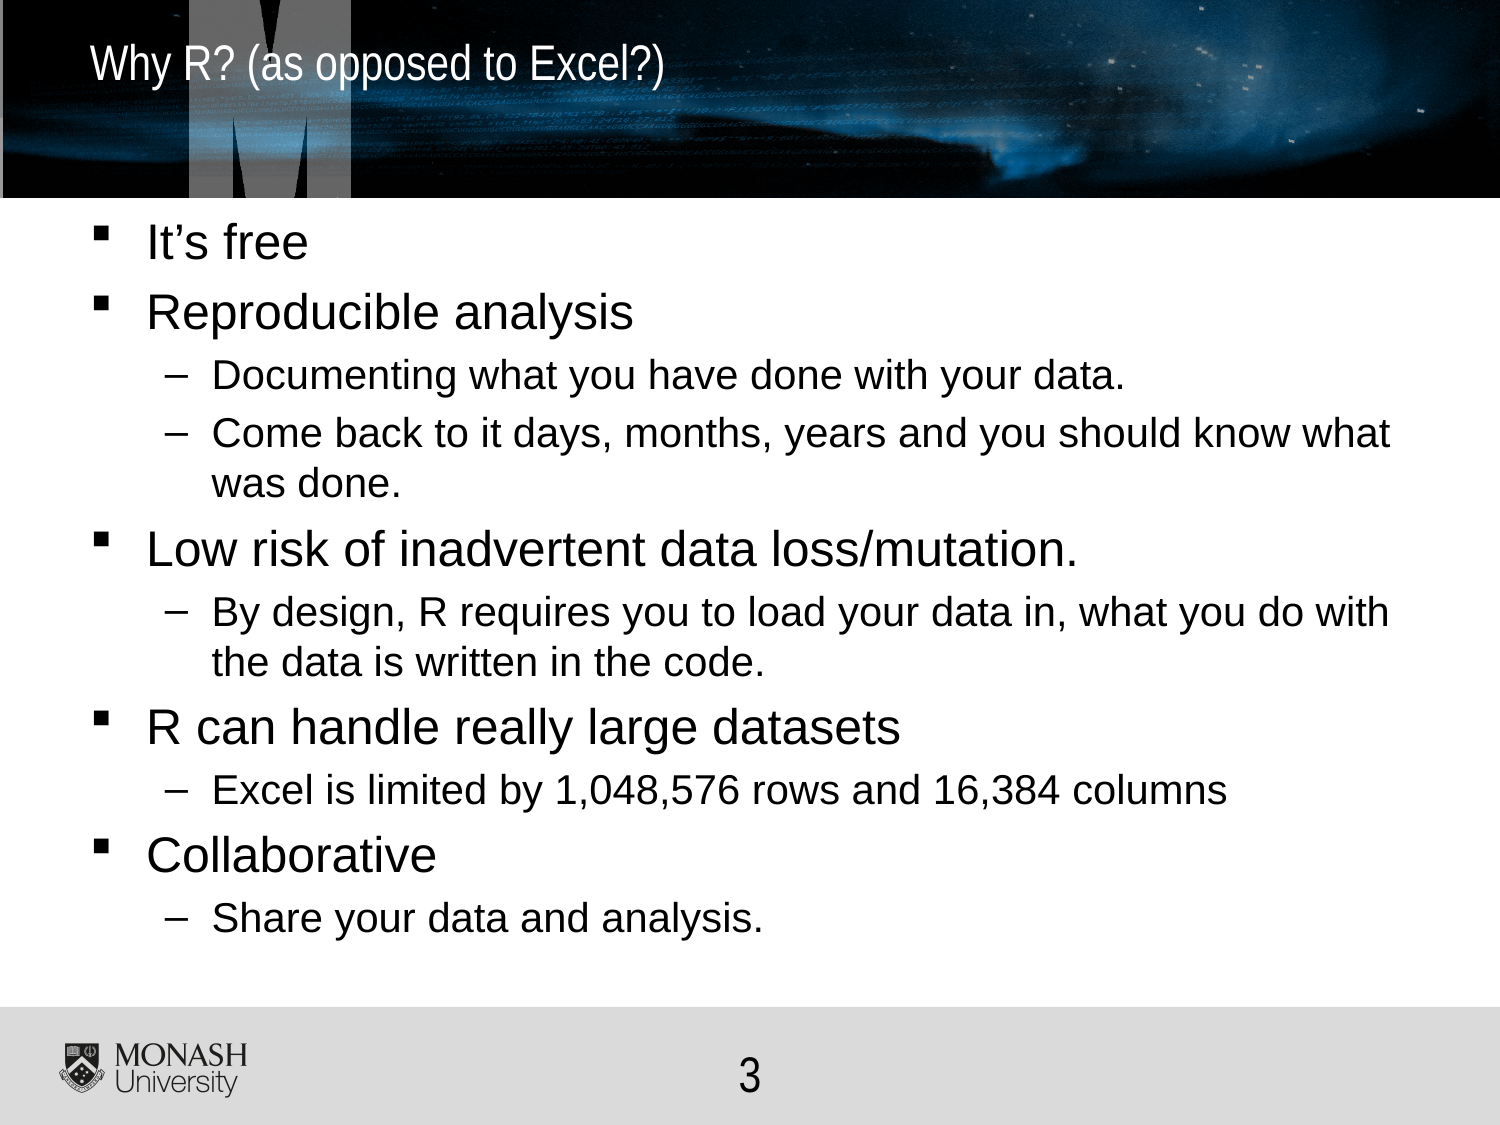

# Why R? (as opposed to Excel?)
It’s free
Reproducible analysis
Documenting what you have done with your data.
Come back to it days, months, years and you should know what was done.
Low risk of inadvertent data loss/mutation.
By design, R requires you to load your data in, what you do with the data is written in the code.
R can handle really large datasets
Excel is limited by 1,048,576 rows and 16,384 columns
Collaborative
Share your data and analysis.